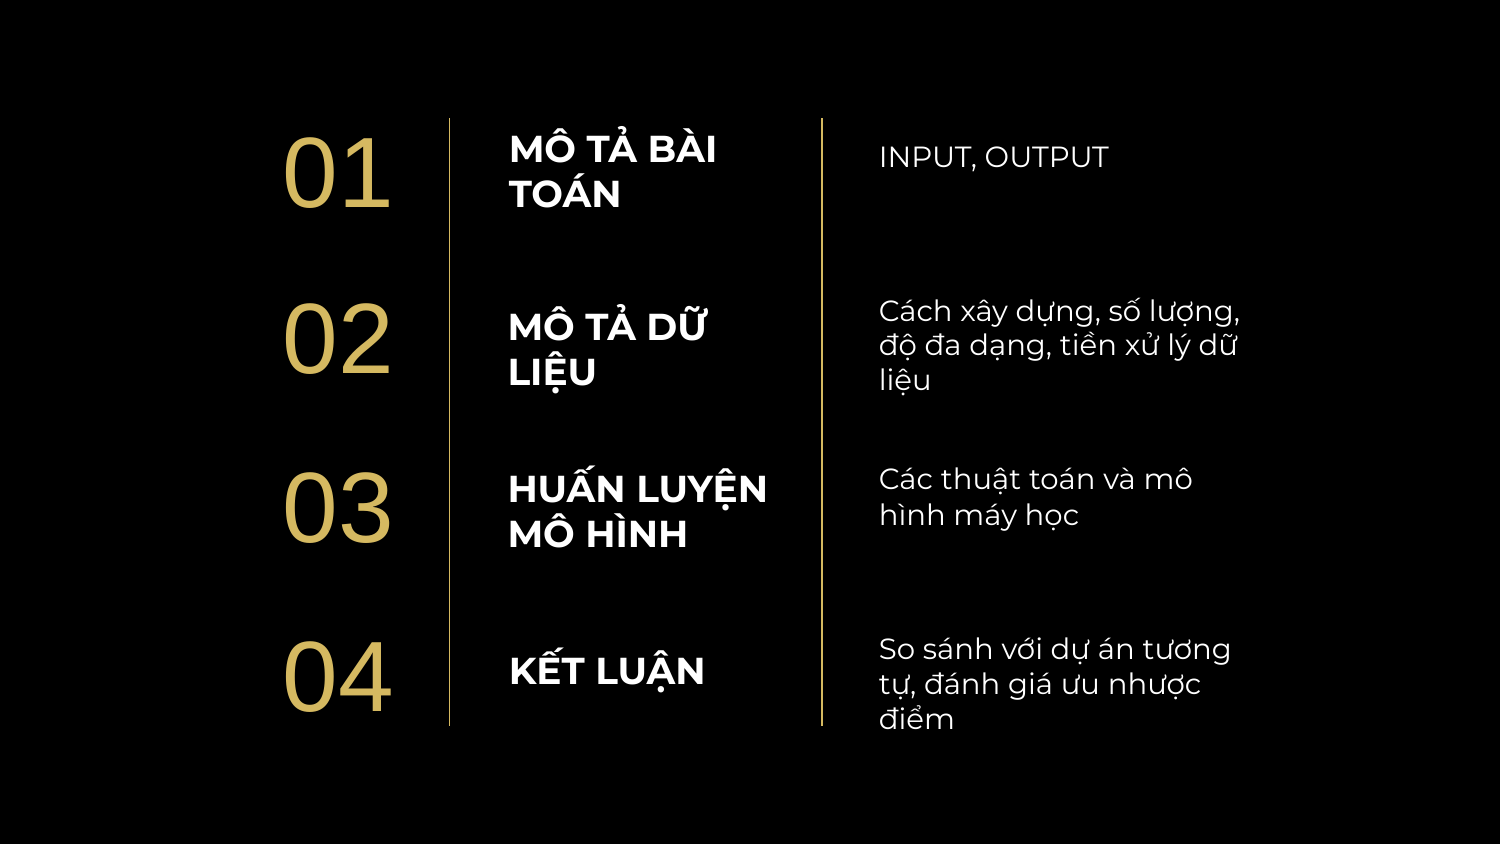

INPUT, OUTPUT
# MÔ TẢ BÀI TOÁN
01
Cách xây dựng, số lượng, độ đa dạng, tiền xử lý dữ liệu
02
MÔ TẢ DỮ LIỆU
Các thuật toán và mô hình máy học
03
HUẤN LUYỆN MÔ HÌNH
So sánh với dự án tương tự, đánh giá ưu nhược điểm
04
KẾT LUẬN